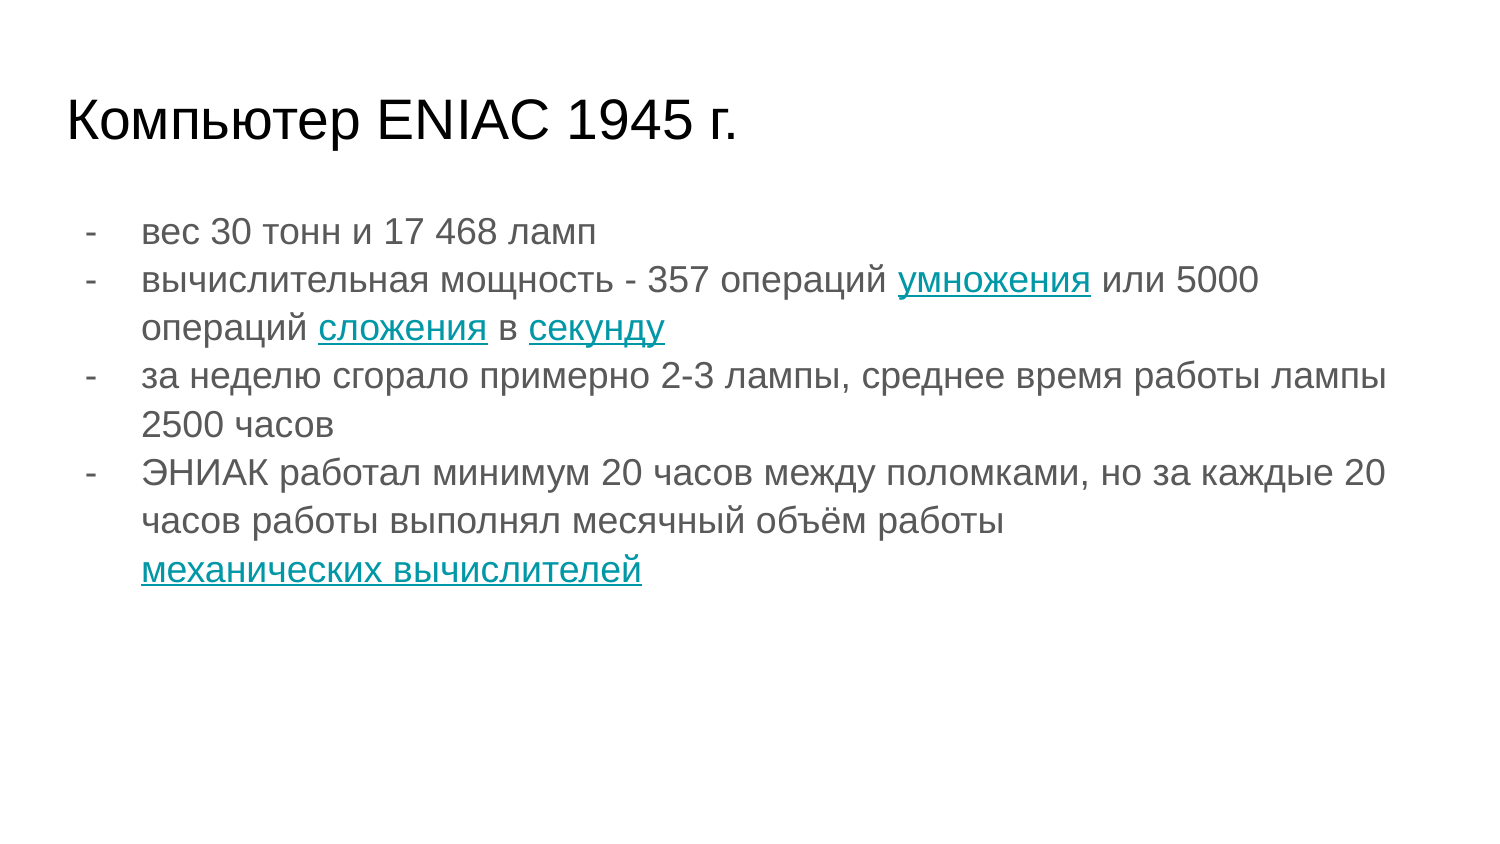

# Компьютер ENIAC 1945 г.

вес 30 тонн и 17 468 ламп
вычислительная мощность - 357 операций умножения или 5000 операций сложения в секунду
за неделю сгорало примерно 2-3 лампы, среднее время работы лампы 2500 часов
ЭНИАК работал минимум 20 часов между поломками, но за каждые 20 часов работы выполнял месячный объём работы механических вычислителей